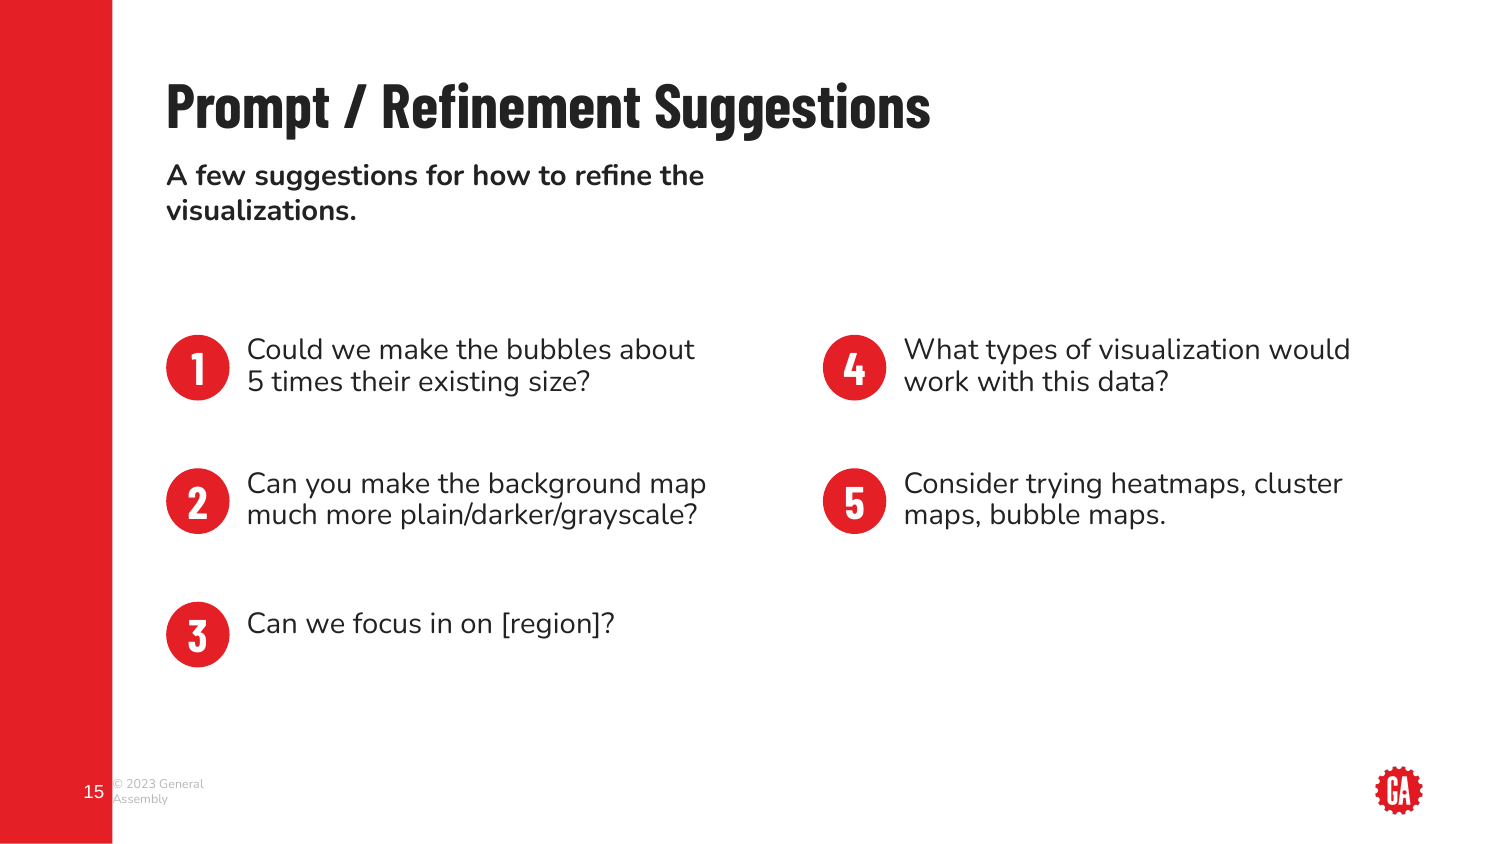

Prompt / Refinement Suggestions
A few suggestions for how to refine the visualizations.
1
4

Could we make the bubbles about 5 times their existing size?
What types of visualization would work with this data?
2
5

Can you make the background map much more plain/darker/grayscale?
Consider trying heatmaps, cluster maps, bubble maps.
3

Can we focus in on [region]?
15